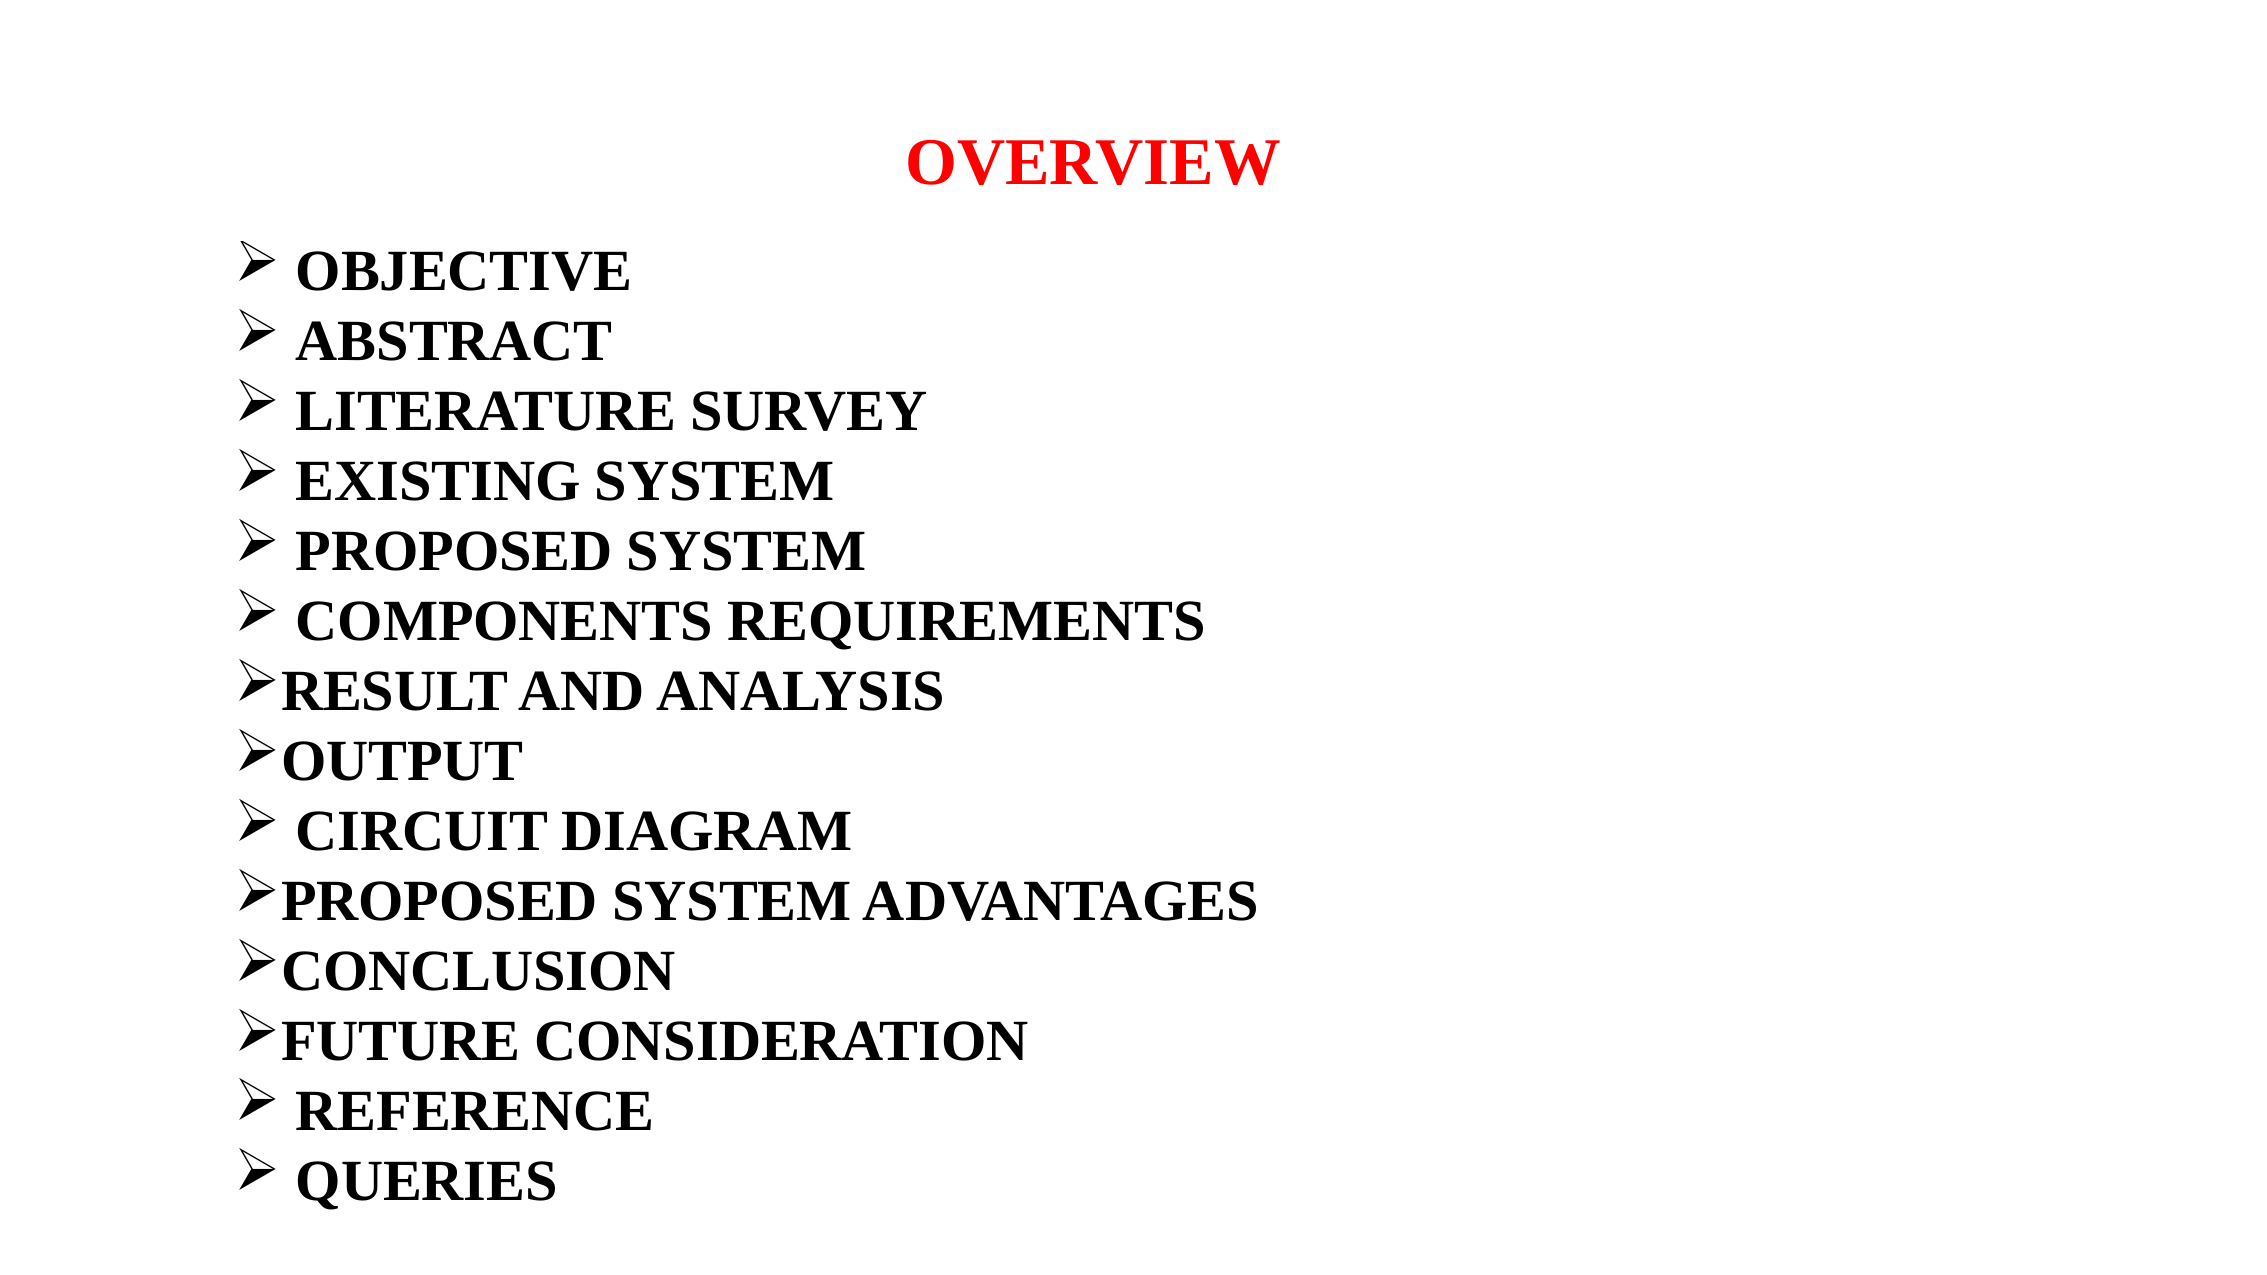

OVERVIEW

 OBJECTIVE
 ABSTRACT
 LITERATURE SURVEY
 EXISTING SYSTEM
 PROPOSED SYSTEM
 COMPONENTS REQUIREMENTS
RESULT AND ANALYSIS
OUTPUT
 CIRCUIT DIAGRAM
PROPOSED SYSTEM ADVANTAGES
CONCLUSION
FUTURE CONSIDERATION
 REFERENCE
 QUERIES